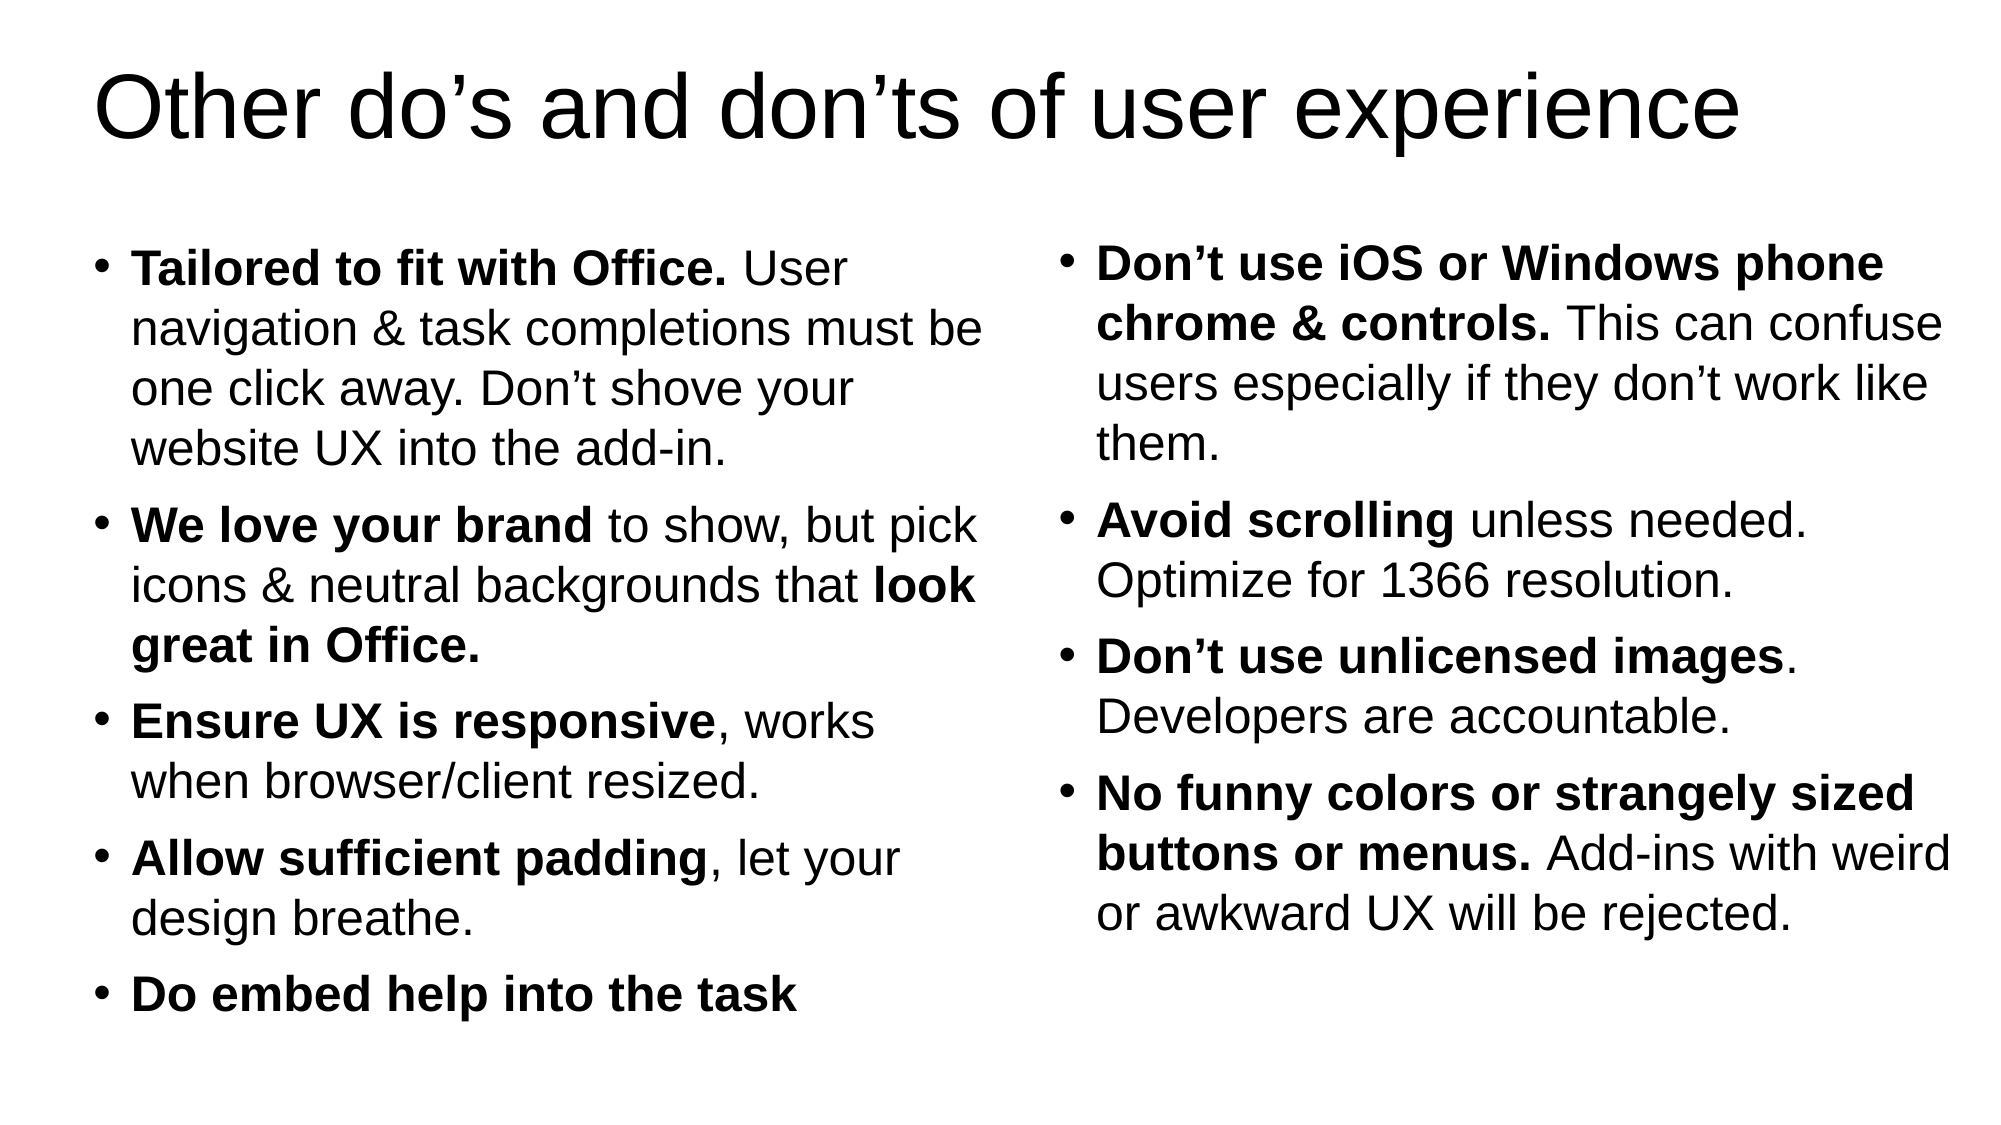

# Other do’s and don’ts of user experience
Don’t use iOS or Windows phone chrome & controls. This can confuse users especially if they don’t work like them.
Avoid scrolling unless needed.  Optimize for 1366 resolution.
Don’t use unlicensed images. Developers are accountable.
No funny colors or strangely sized buttons or menus. Add-ins with weird or awkward UX will be rejected.

Tailored to fit with Office. User navigation & task completions must be one click away. Don’t shove your website UX into the add-in.
We love your brand to show, but pick icons & neutral backgrounds that look great in Office.
Ensure UX is responsive, works when browser/client resized.
Allow sufficient padding, let your design breathe.
Do embed help into the task